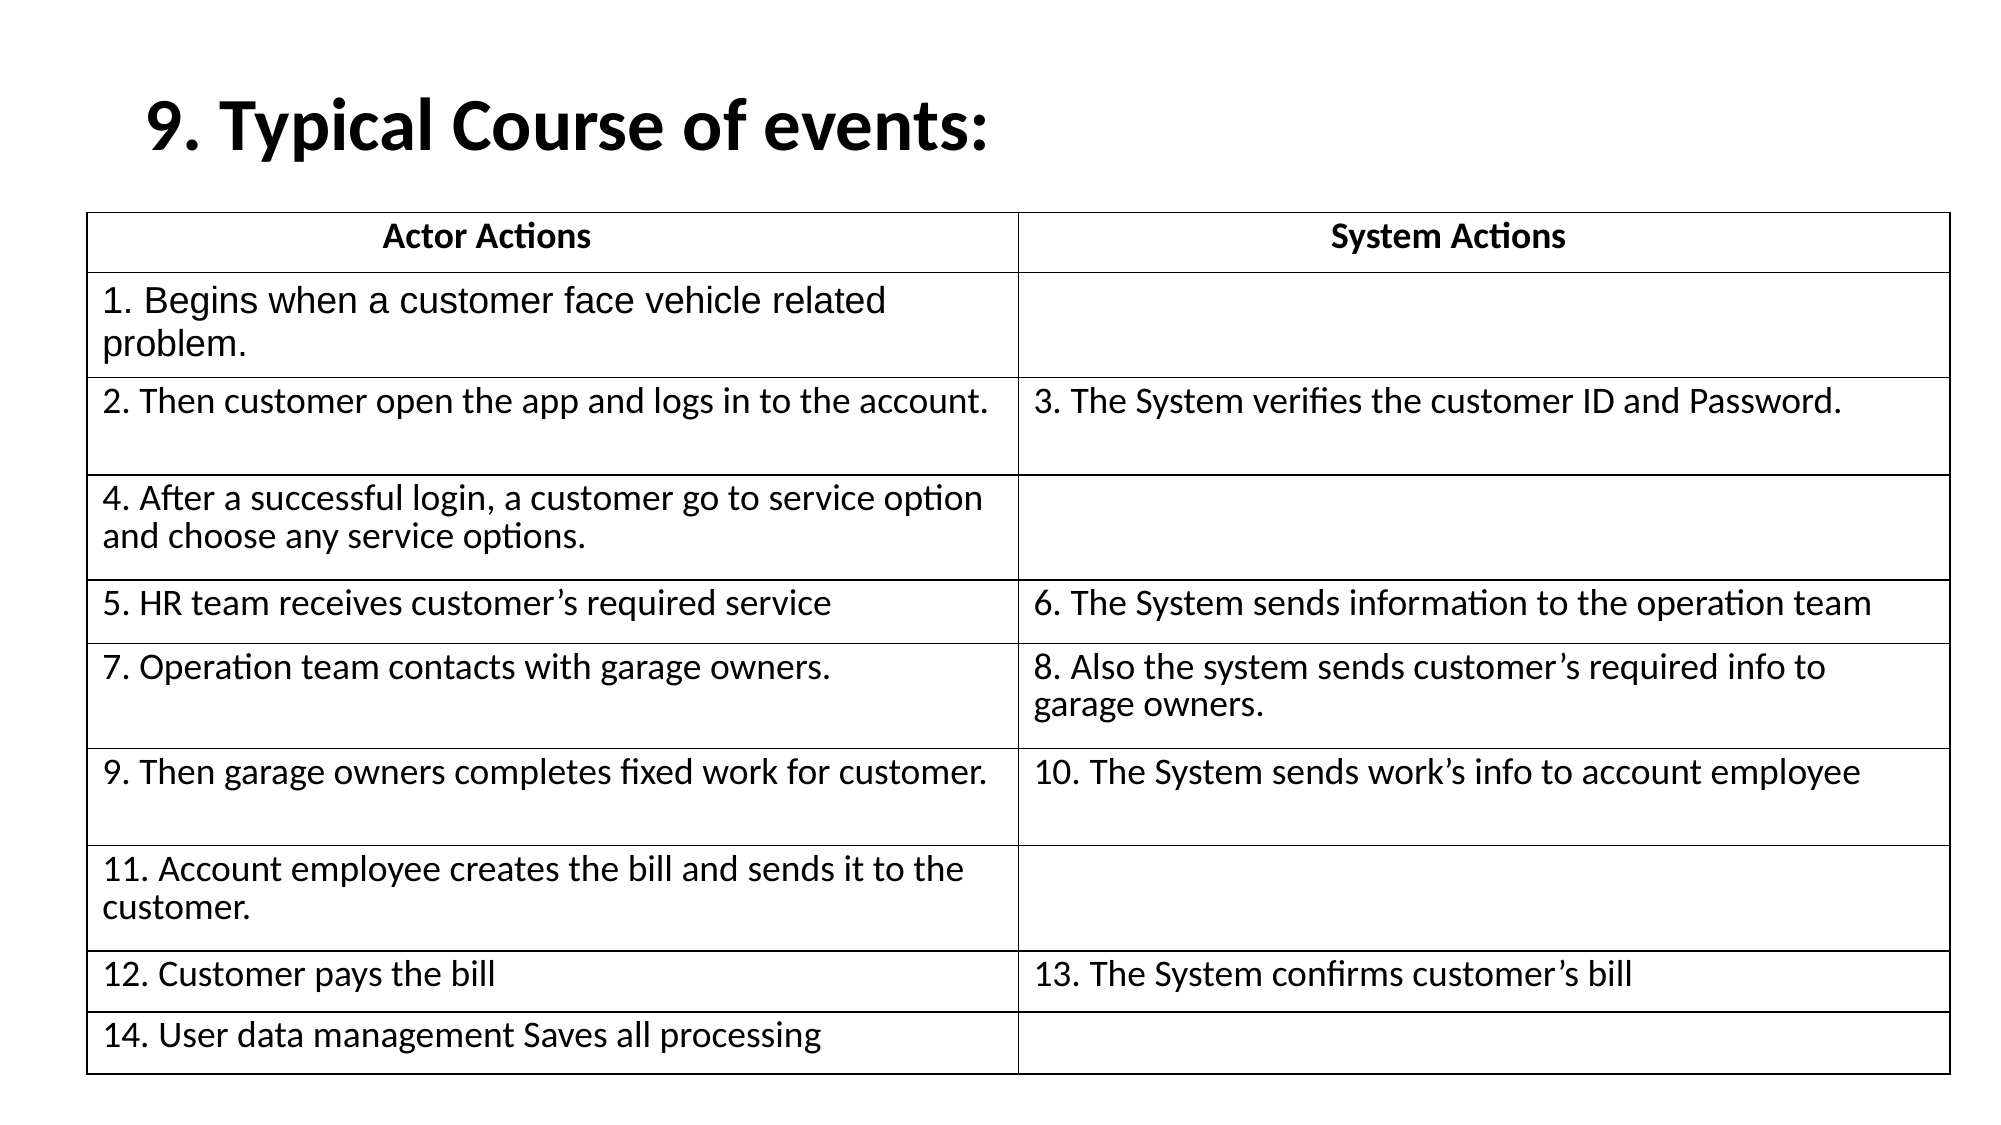

9. Typical Course of events:
| Actor Actions | System Actions |
| --- | --- |
| 1. Begins when a customer face vehicle related problem. |  |
| 2. Then customer open the app and logs in to the account. | 3. The System verifies the customer ID and Password. |
| 4. After a successful login, a customer go to service option and choose any service options. |  |
| 5. HR team receives customer’s required service | 6. The System sends information to the operation team |
| 7. Operation team contacts with garage owners. | 8. Also the system sends customer’s required info to garage owners. |
| 9. Then garage owners completes fixed work for customer. | 10. The System sends work’s info to account employee |
| 11. Account employee creates the bill and sends it to the customer. |  |
| 12. Customer pays the bill | 13. The System confirms customer’s bill |
| 14. User data management Saves all processing |  |